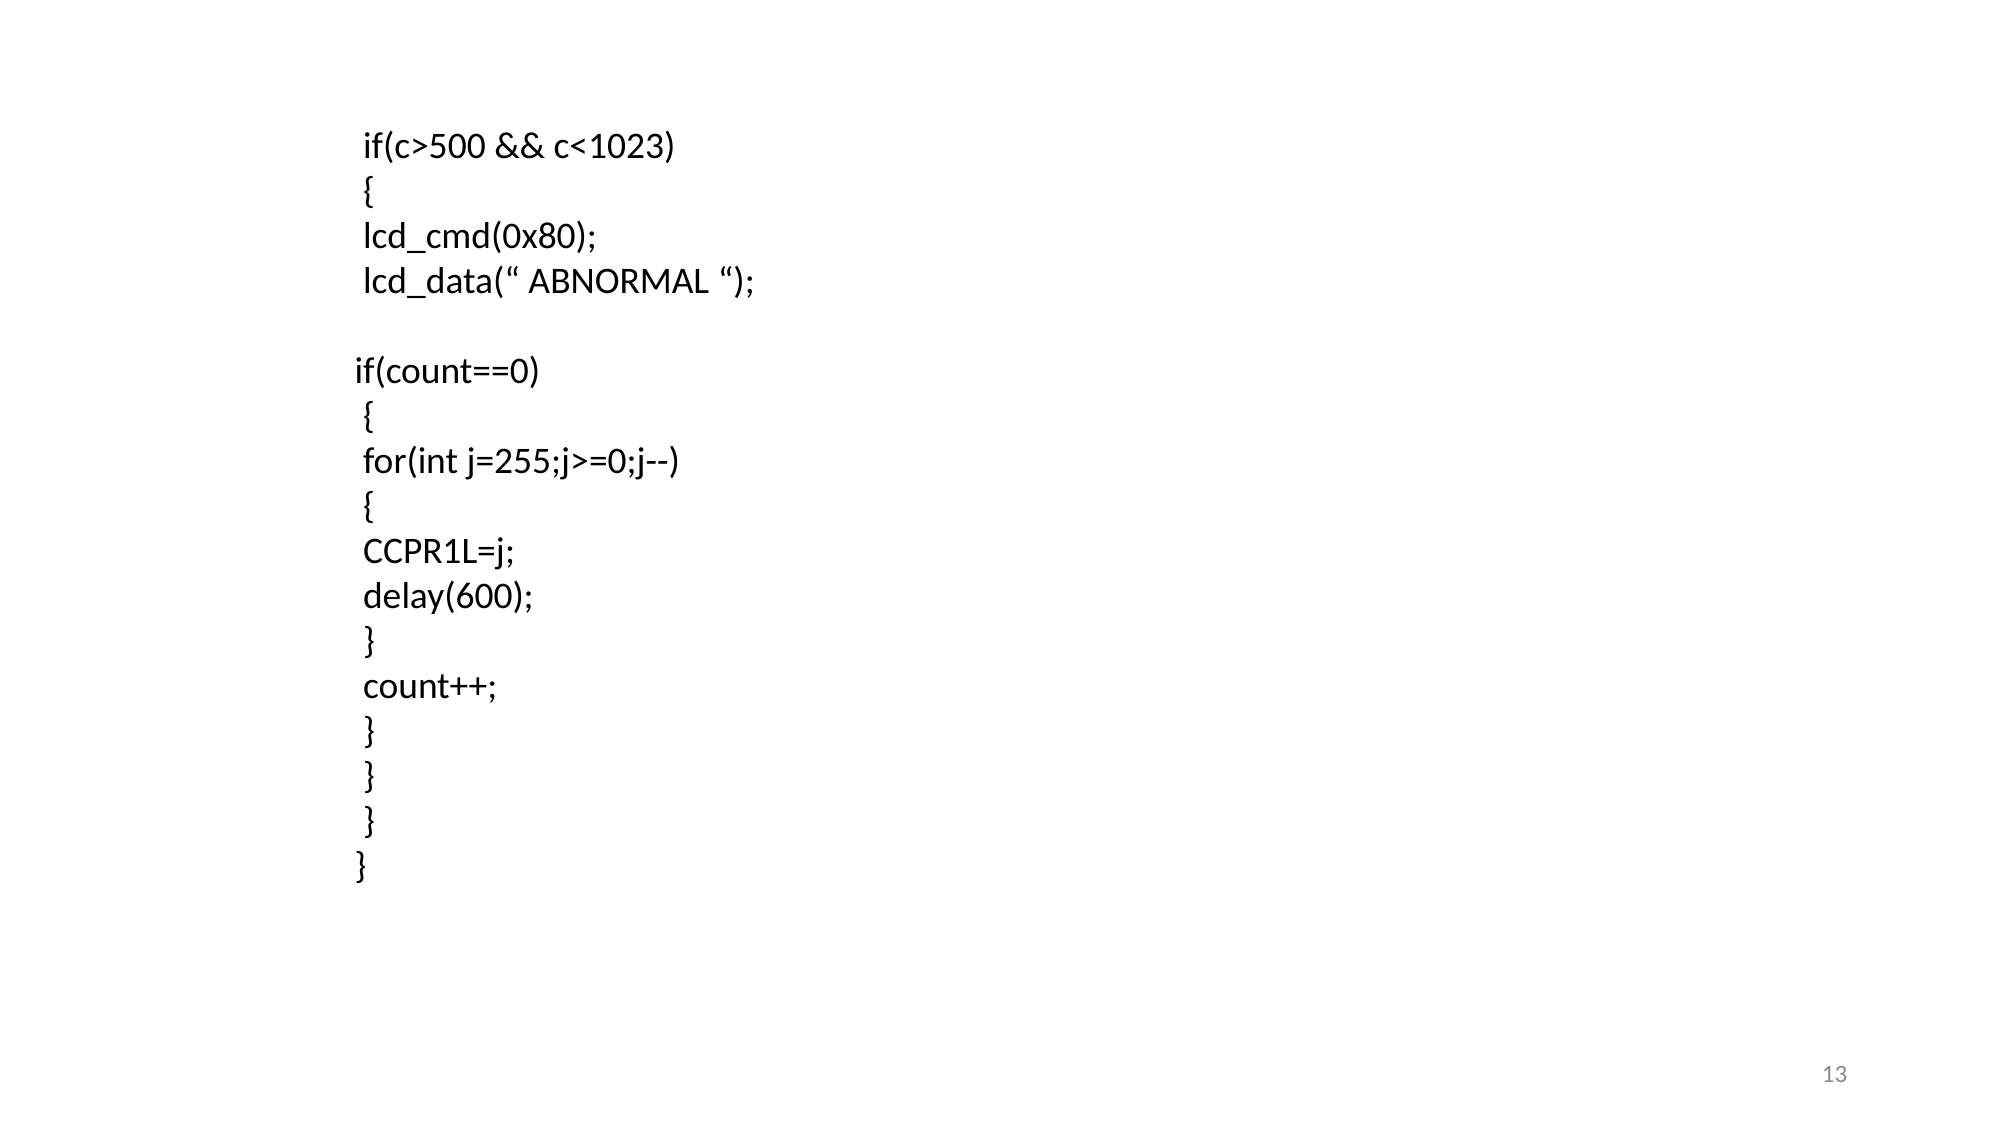

if(c>500 && c<1023)
 {
 lcd_cmd(0x80);
 lcd_data(“ ABNORMAL “);

if(count==0)
 {
 for(int j=255;j>=0;j--)
 {
 CCPR1L=j;
 delay(600);
 }
 count++;
 }
 }
 }
}
13